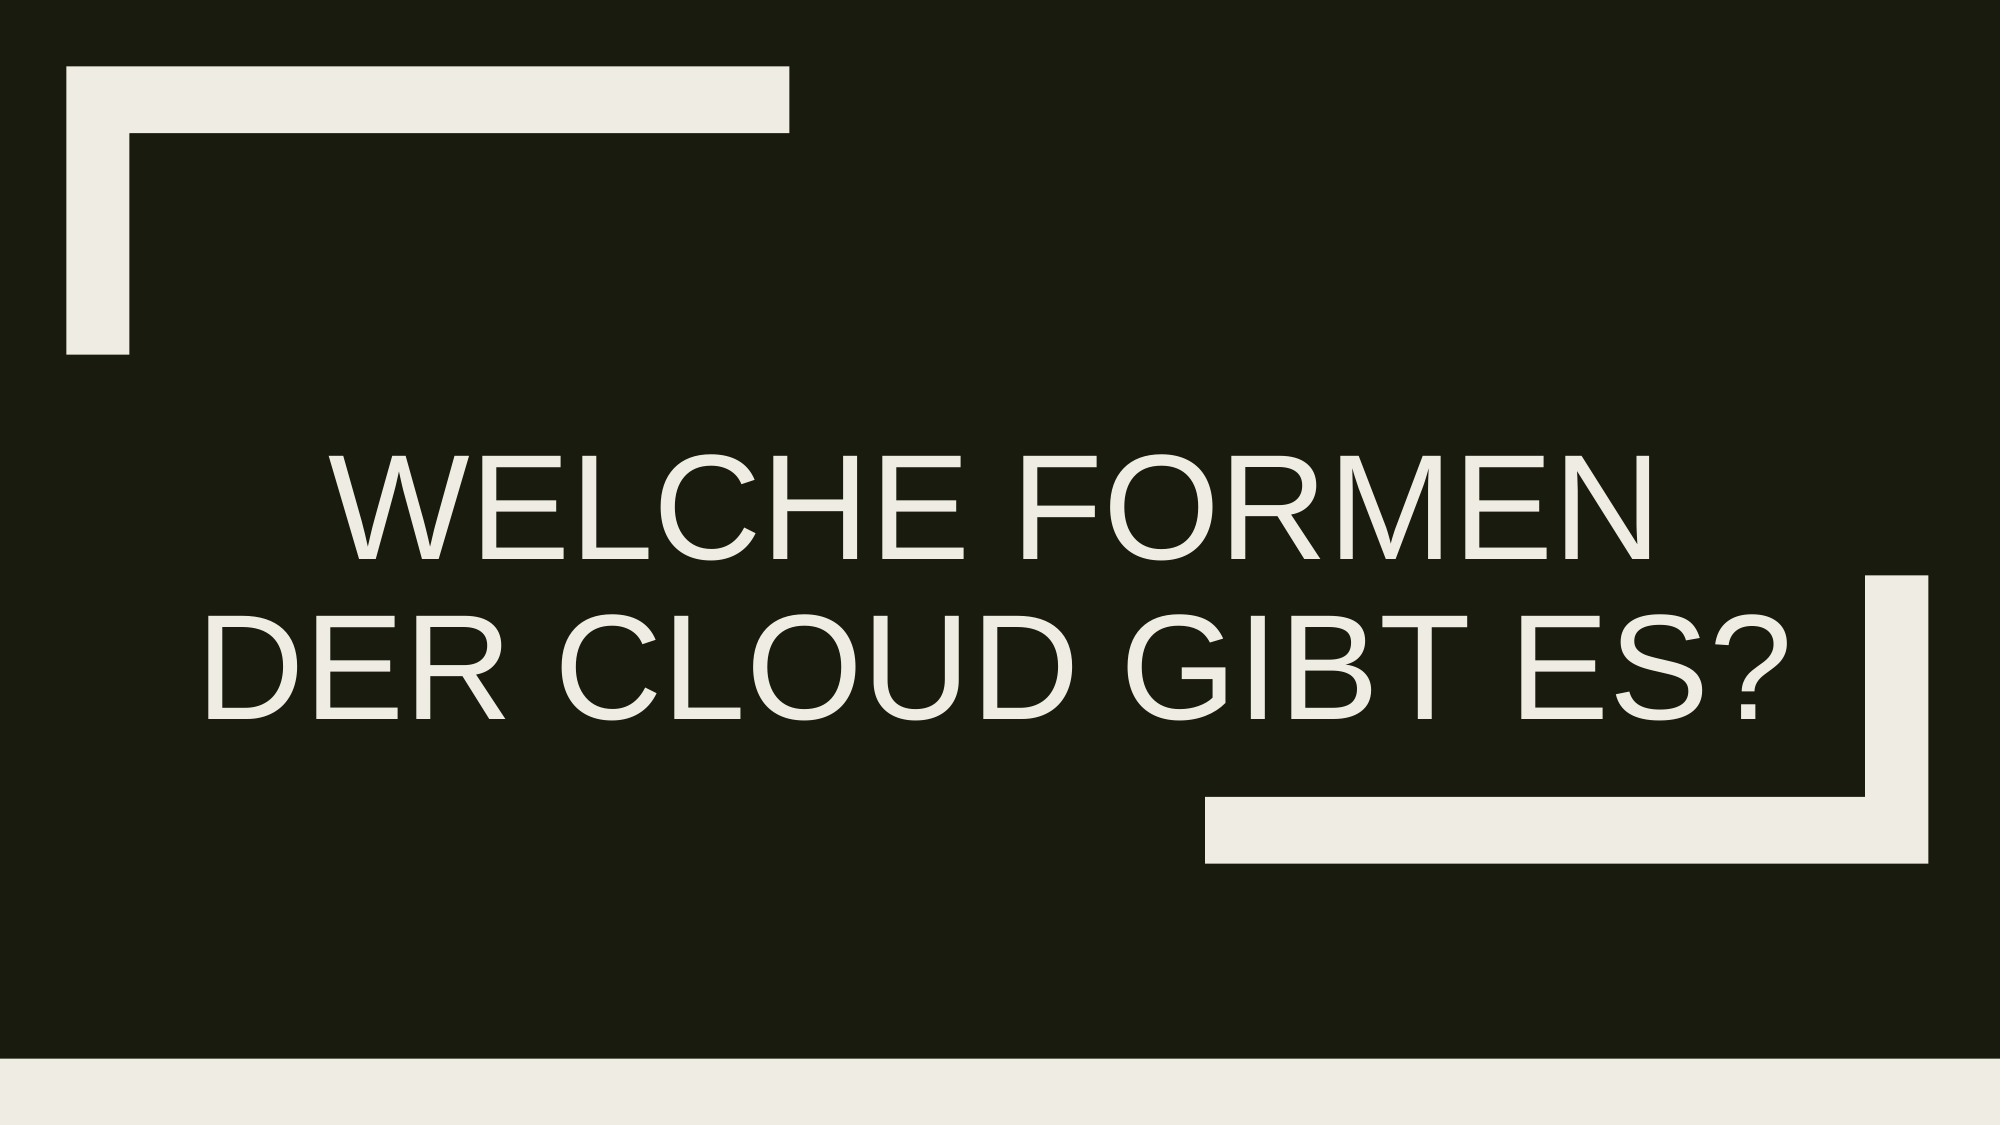

# Welche Formen der Cloud gibt es?